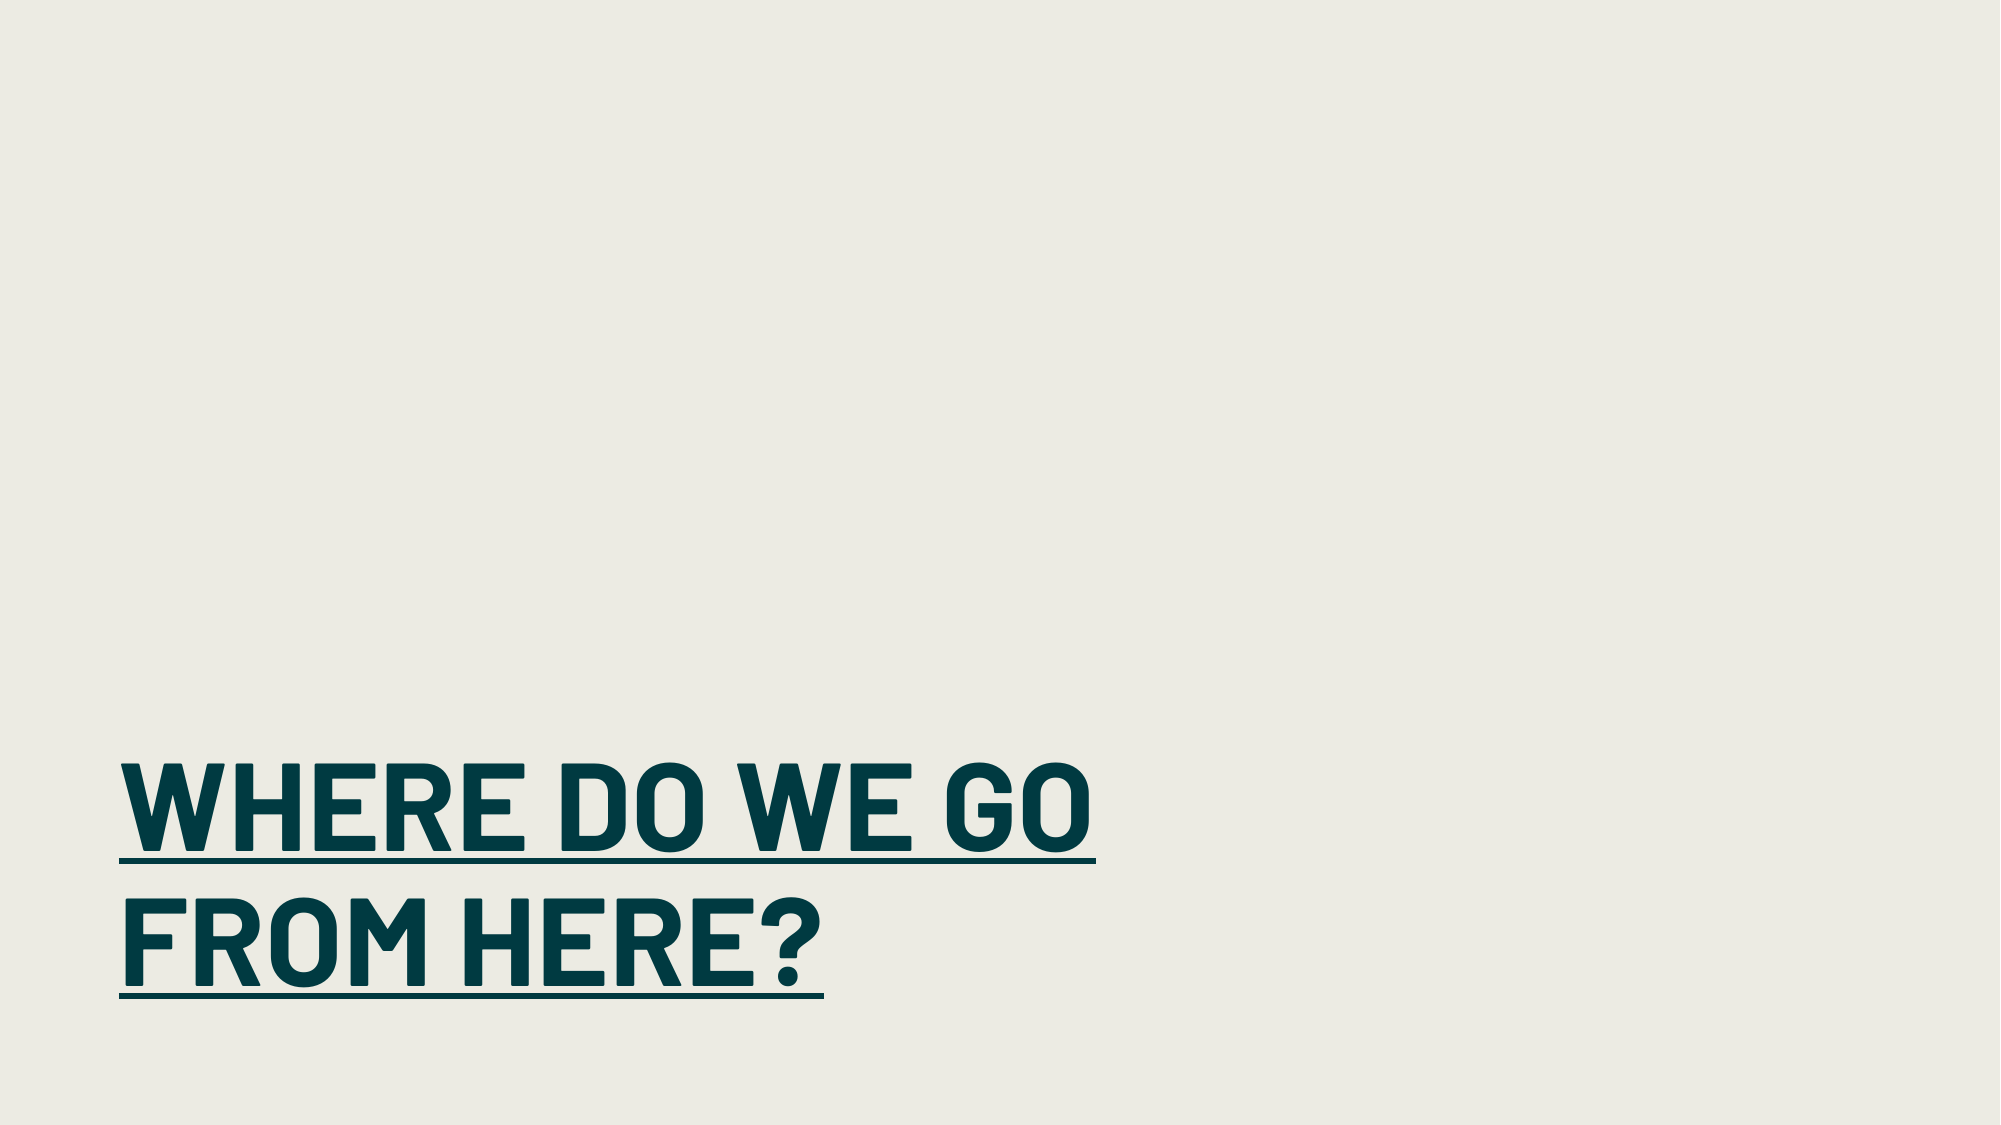

# WHERE DO WE GO FROM HERE?